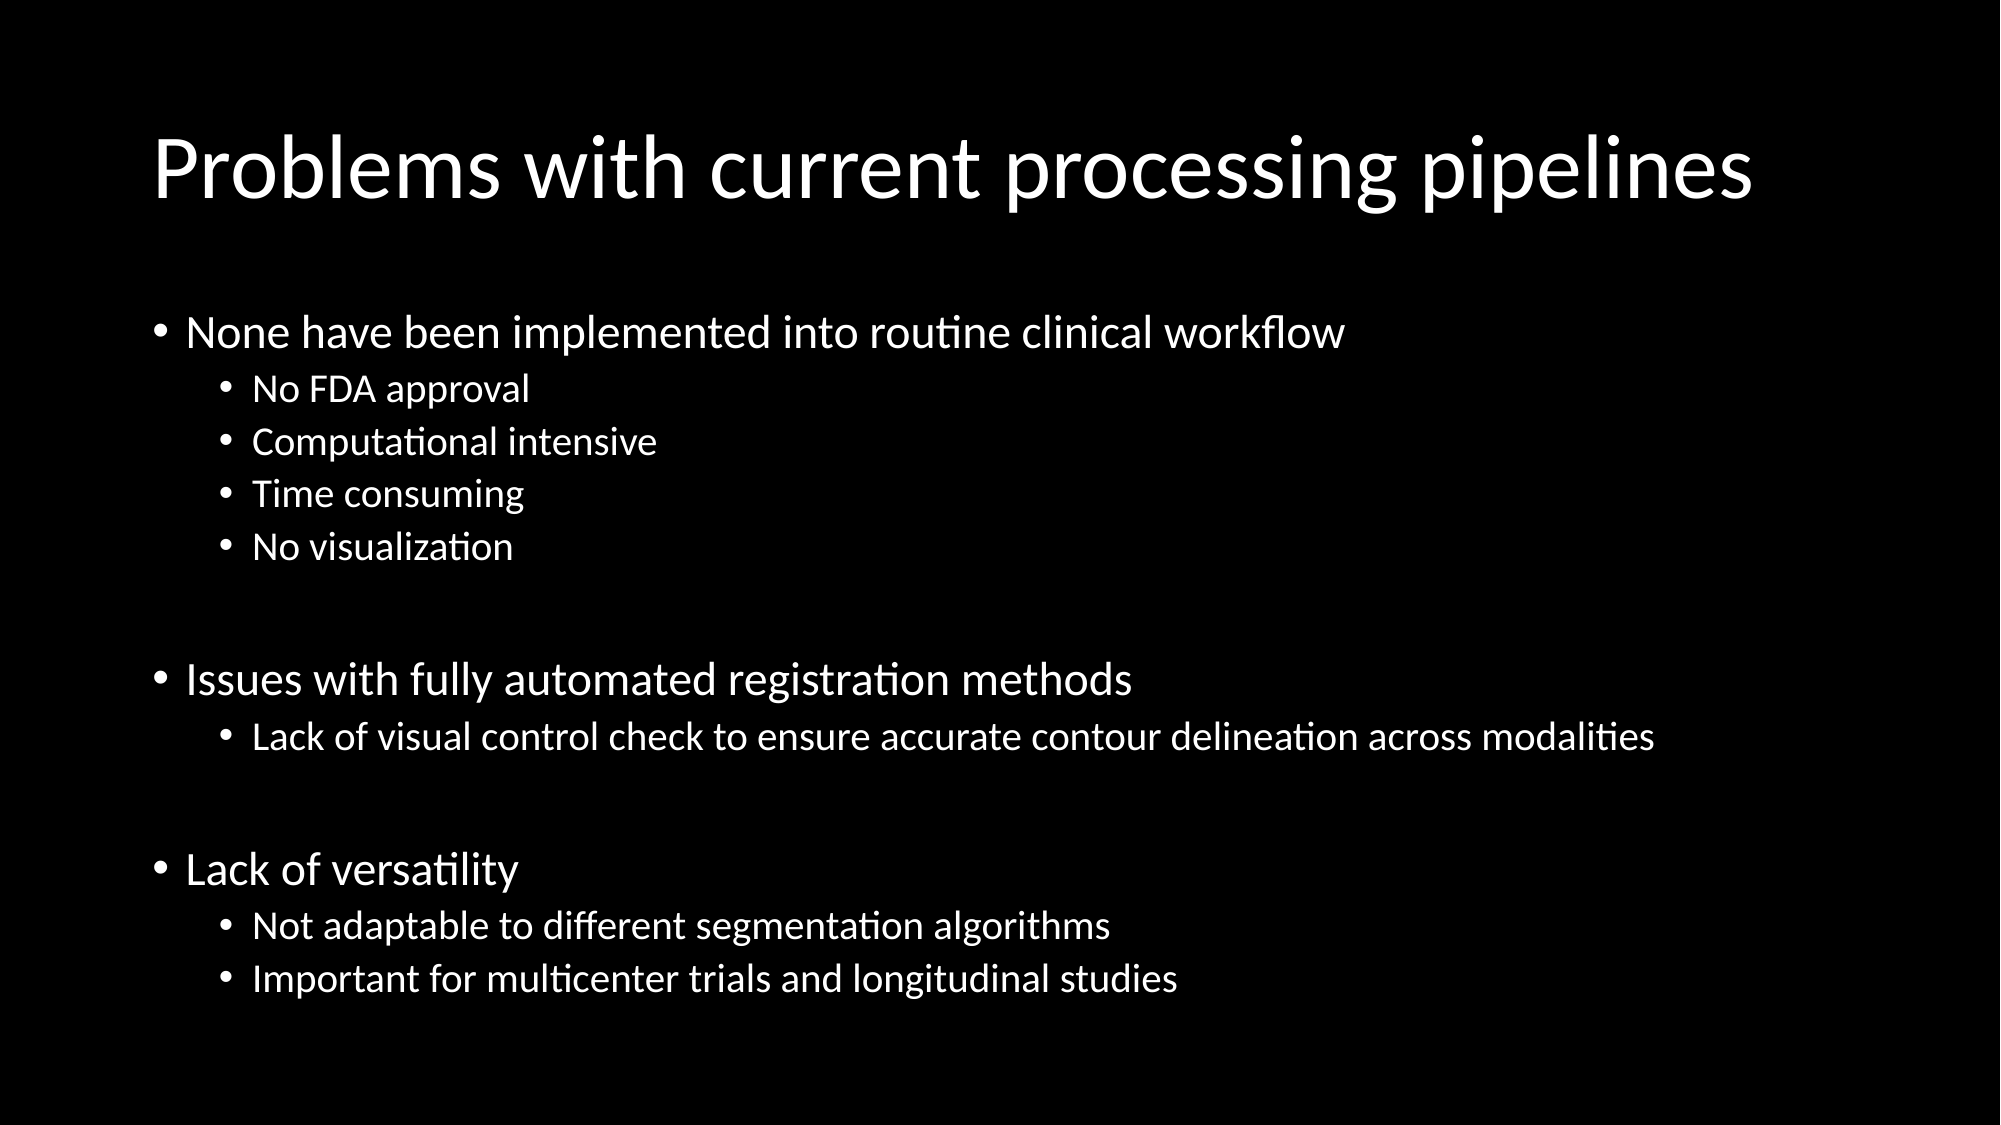

# Problems with current processing pipelines
None have been implemented into routine clinical workflow
No FDA approval
Computational intensive
Time consuming
No visualization

Issues with fully automated registration methods
Lack of visual control check to ensure accurate contour delineation across modalities

Lack of versatility
Not adaptable to different segmentation algorithms
Important for multicenter trials and longitudinal studies